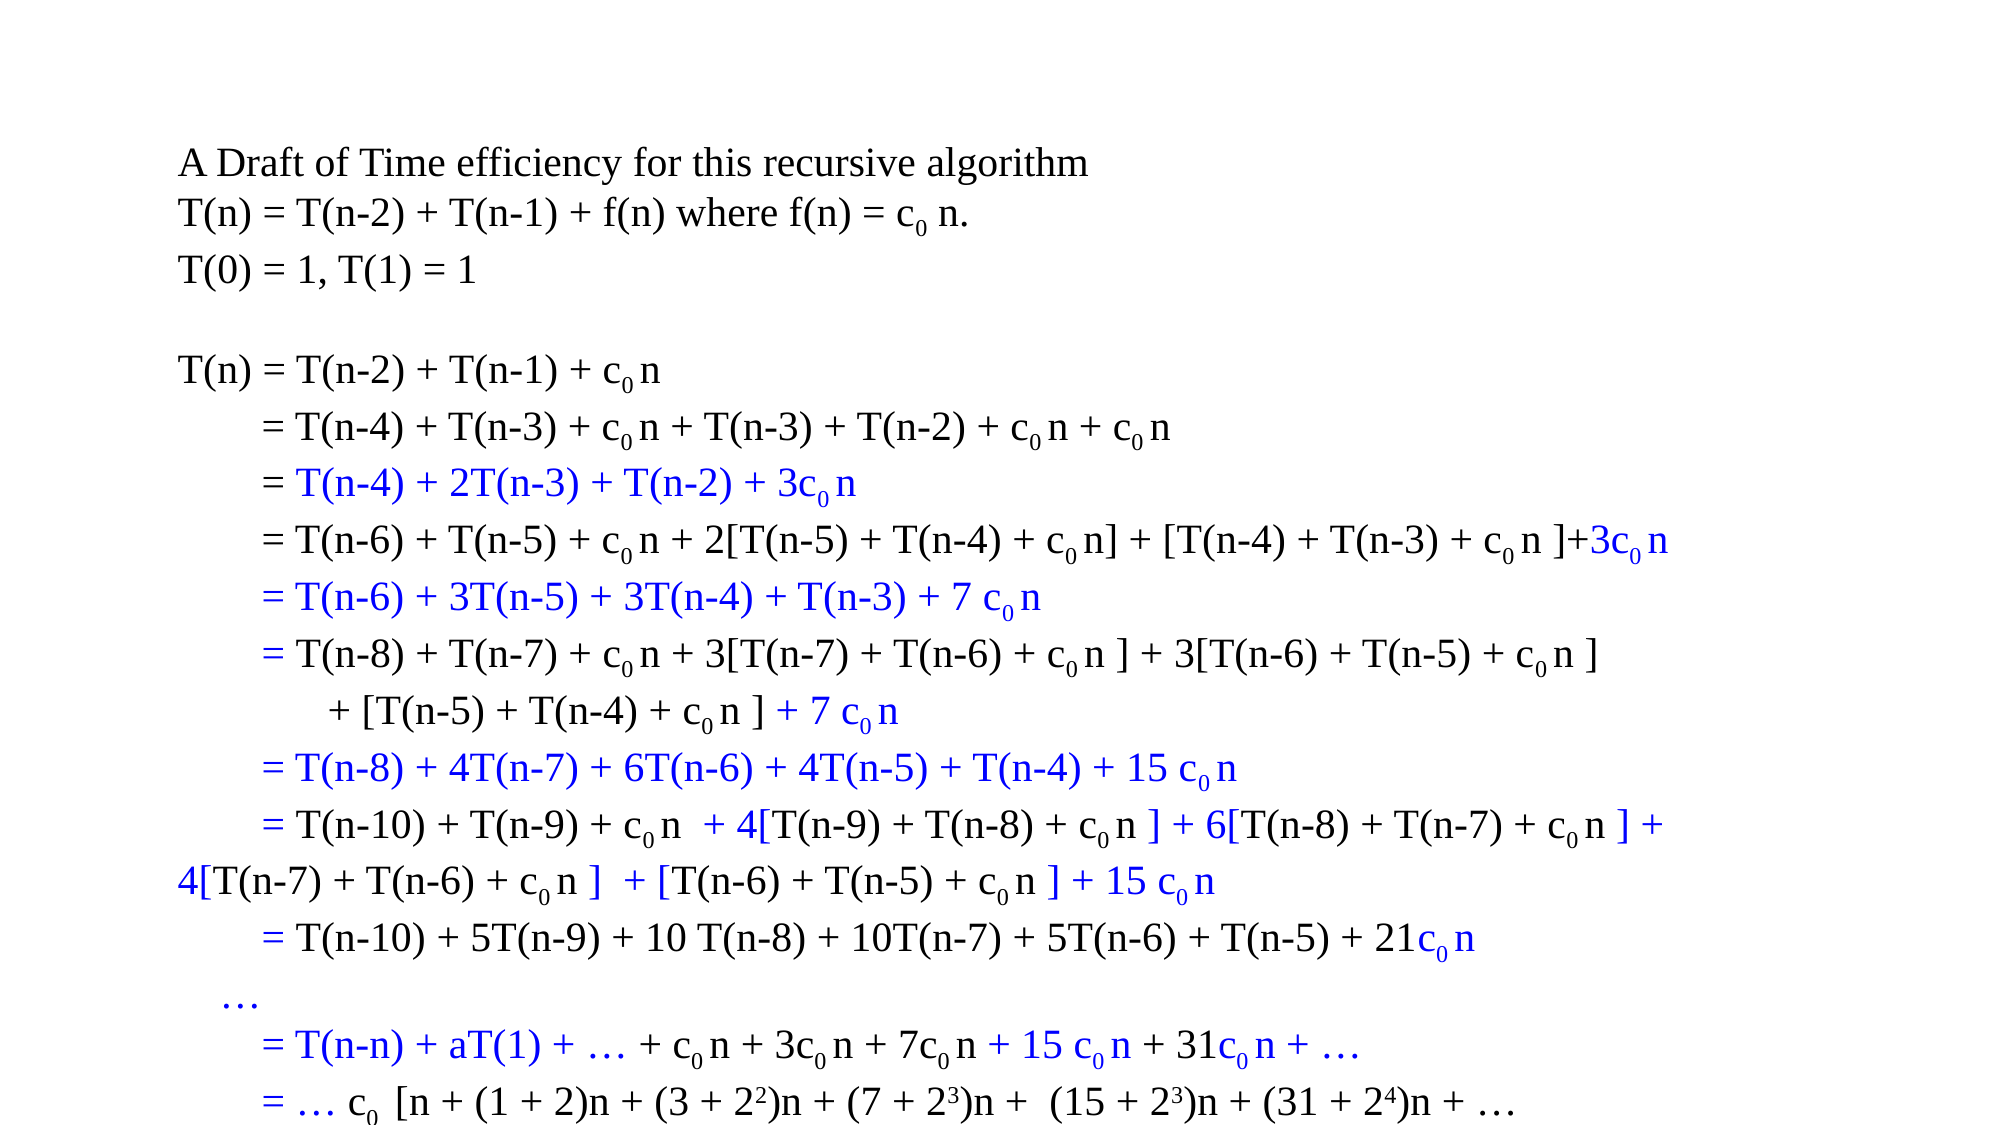

A Draft of Time efficiency for this recursive algorithm
T(n) = T(n-2) + T(n-1) + f(n) where f(n) = c0 n.
T(0) = 1, T(1) = 1

T(n) = T(n-2) + T(n-1) + c0 n
        = T(n-4) + T(n-3) + c0 n + T(n-3) + T(n-2) + c0 n + c0 n
        = T(n-4) + 2T(n-3) + T(n-2) + 3c0 n
        = T(n-6) + T(n-5) + c0 n + 2[T(n-5) + T(n-4) + c0 n] + [T(n-4) + T(n-3) + c0 n ]+3c0 n
        = T(n-6) + 3T(n-5) + 3T(n-4) + T(n-3) + 7 c0 n
        = T(n-8) + T(n-7) + c0 n + 3[T(n-7) + T(n-6) + c0 n ] + 3[T(n-6) + T(n-5) + c0 n ]
	+ [T(n-5) + T(n-4) + c0 n ] + 7 c0 n
        = T(n-8) + 4T(n-7) + 6T(n-6) + 4T(n-5) + T(n-4) + 15 c0 n
        = T(n-10) + T(n-9) + c0 n  + 4[T(n-9) + T(n-8) + c0 n ] + 6[T(n-8) + T(n-7) + c0 n ] + 	4[T(n-7) + T(n-6) + c0 n ]  + [T(n-6) + T(n-5) + c0 n ] + 15 c0 n
        = T(n-10) + 5T(n-9) + 10 T(n-8) + 10T(n-7) + 5T(n-6) + T(n-5) + 21c0 n
    …
        = T(n-n) + aT(1) + … + c0 n + 3c0 n + 7c0 n + 15 c0 n + 31c0 n + …
        = … c0  [n + (1 + 2)n + (3 + 22)n + (7 + 23)n +  (15 + 23)n + (31 + 24)n + …
        = O(2n)